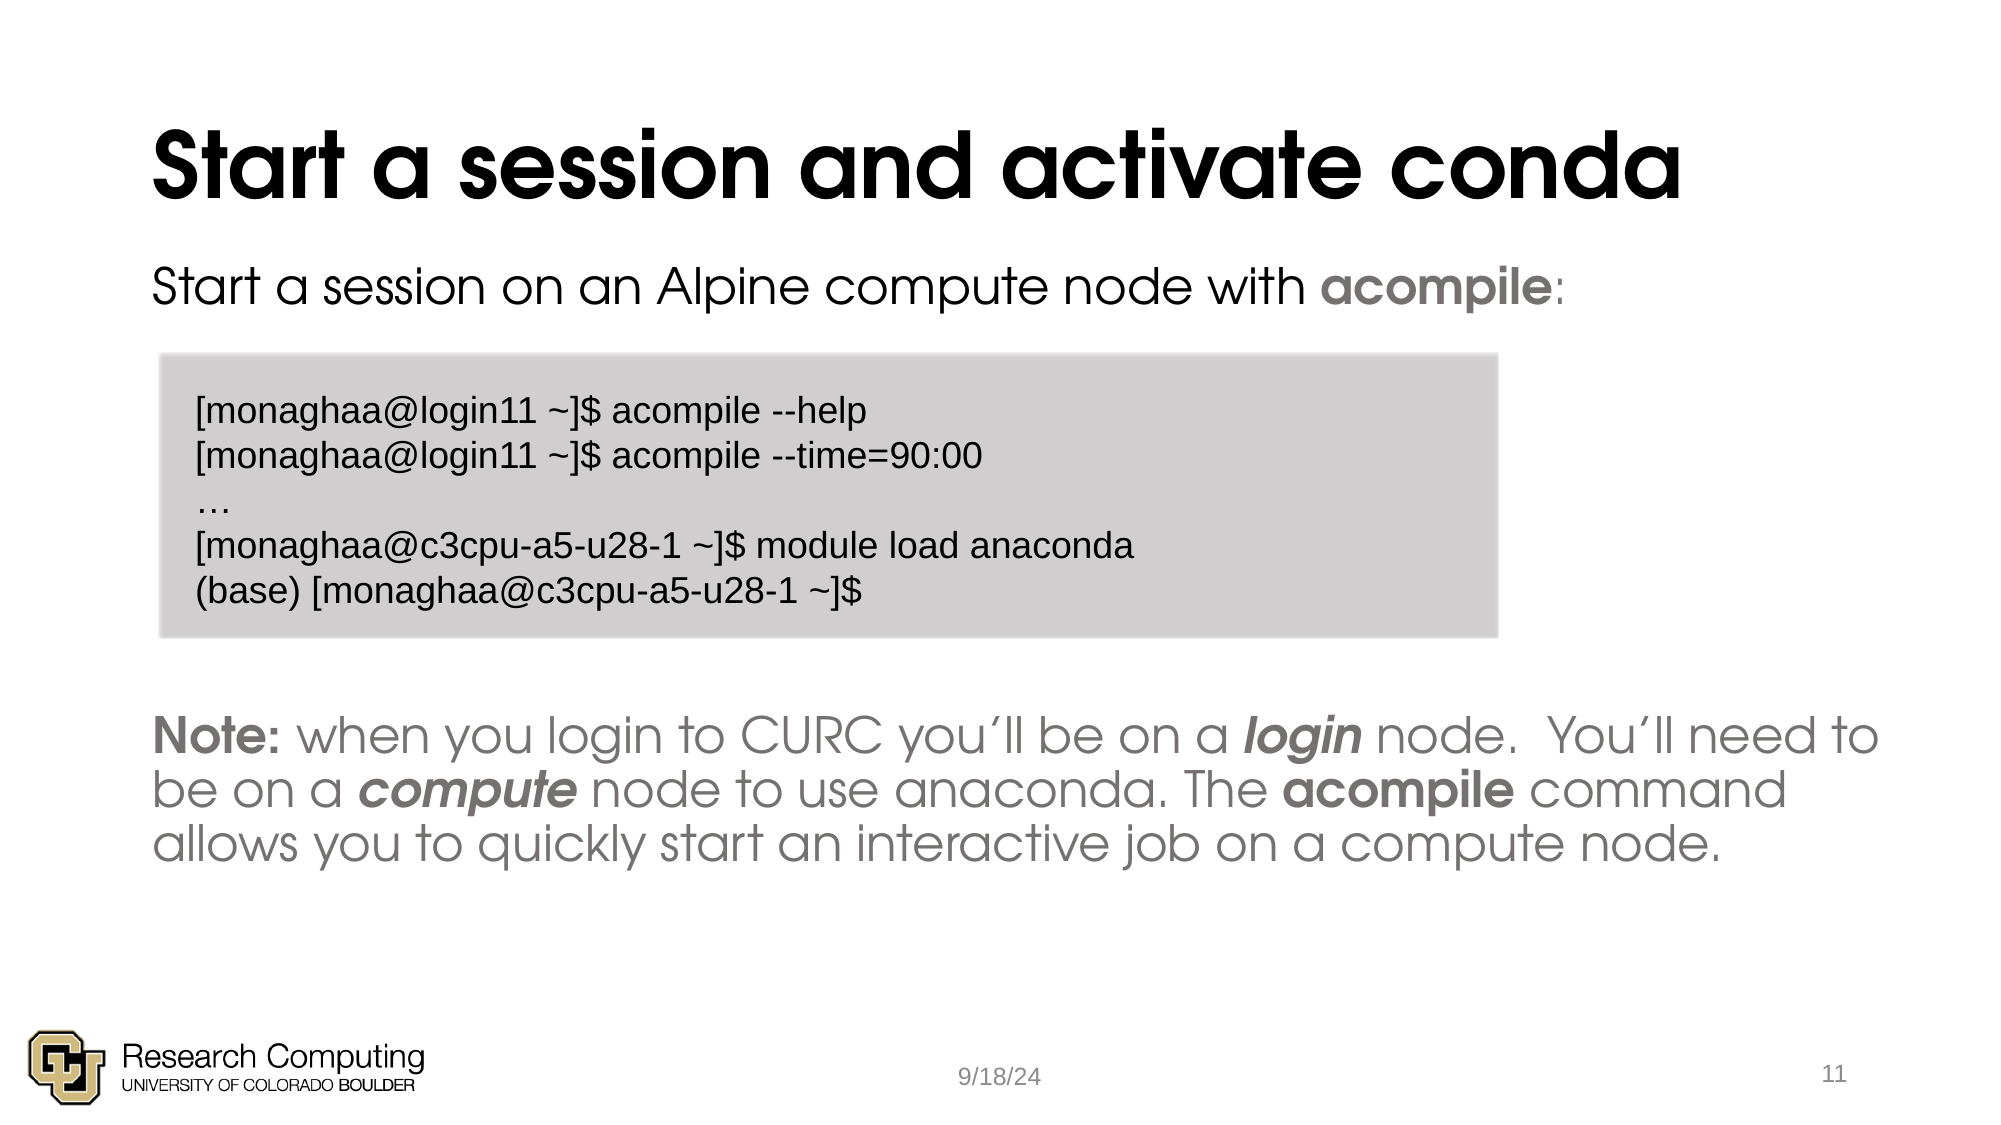

# Start a session and activate conda
Start a session on an Alpine compute node with acompile:

Note: when you login to CURC you’ll be on a login node.  You’ll need to be on a compute node to use anaconda. The acompile command allows you to quickly start an interactive job on a compute node.

[monaghaa@login11 ~]$ acompile --help
[monaghaa@login11 ~]$ acompile --time=90:00
…
[monaghaa@c3cpu-a5-u28-1 ~]$ module load anaconda
(base) [monaghaa@c3cpu-a5-u28-1 ~]$

11
9/18/24